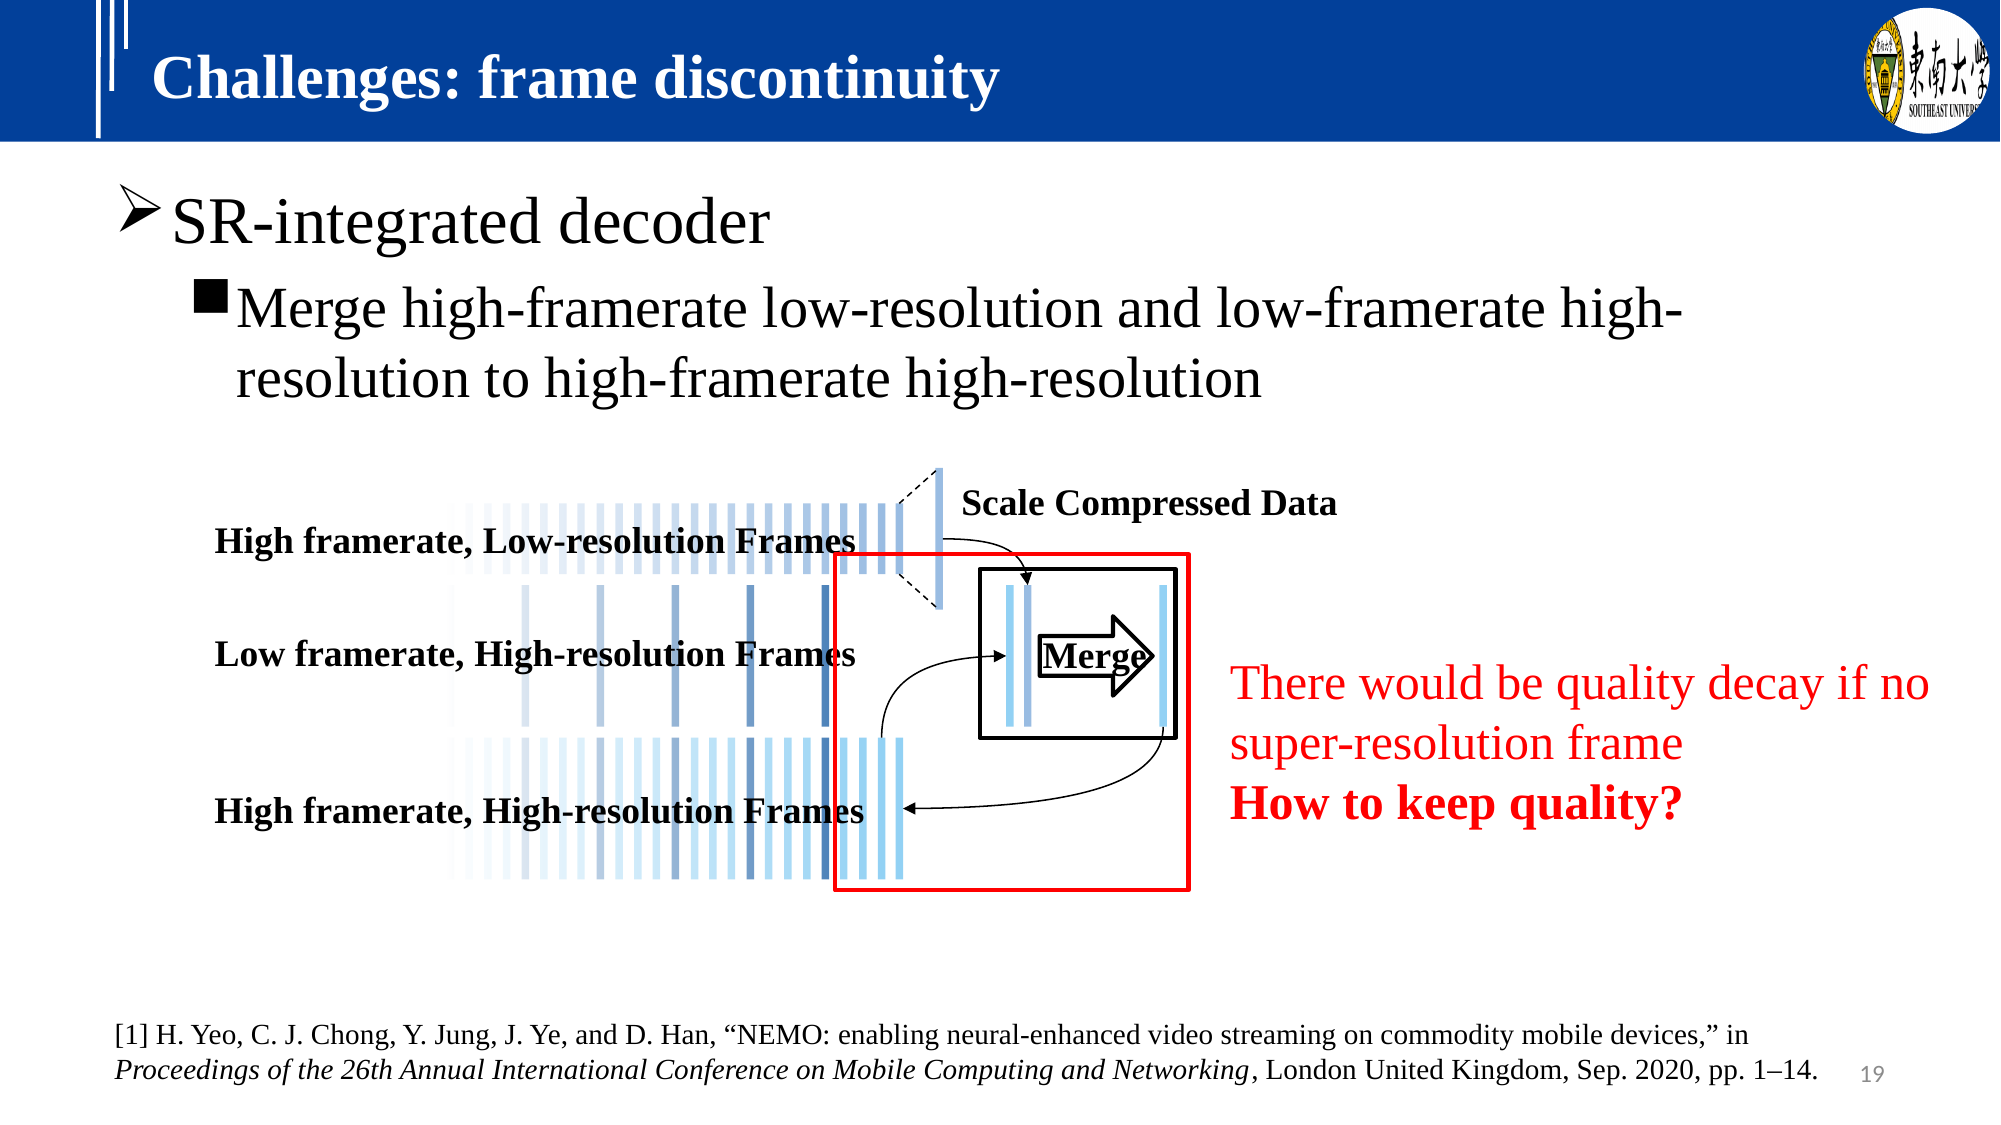

# Challenges: frame discontinuity
SR-integrated decoder
Merge high-framerate low-resolution and low-framerate high-resolution to high-framerate high-resolution

Scale Compressed Data

High framerate, Low-resolution Frames

Low framerate, High-resolution Frames
Merge

High framerate, High-resolution Frames

There would be quality decay if no super-resolution frame
How to keep quality?
[1] H. Yeo, C. J. Chong, Y. Jung, J. Ye, and D. Han, “NEMO: enabling neural-enhanced video streaming on commodity mobile devices,” in Proceedings of the 26th Annual International Conference on Mobile Computing and Networking, London United Kingdom, Sep. 2020, pp. 1–14.
19